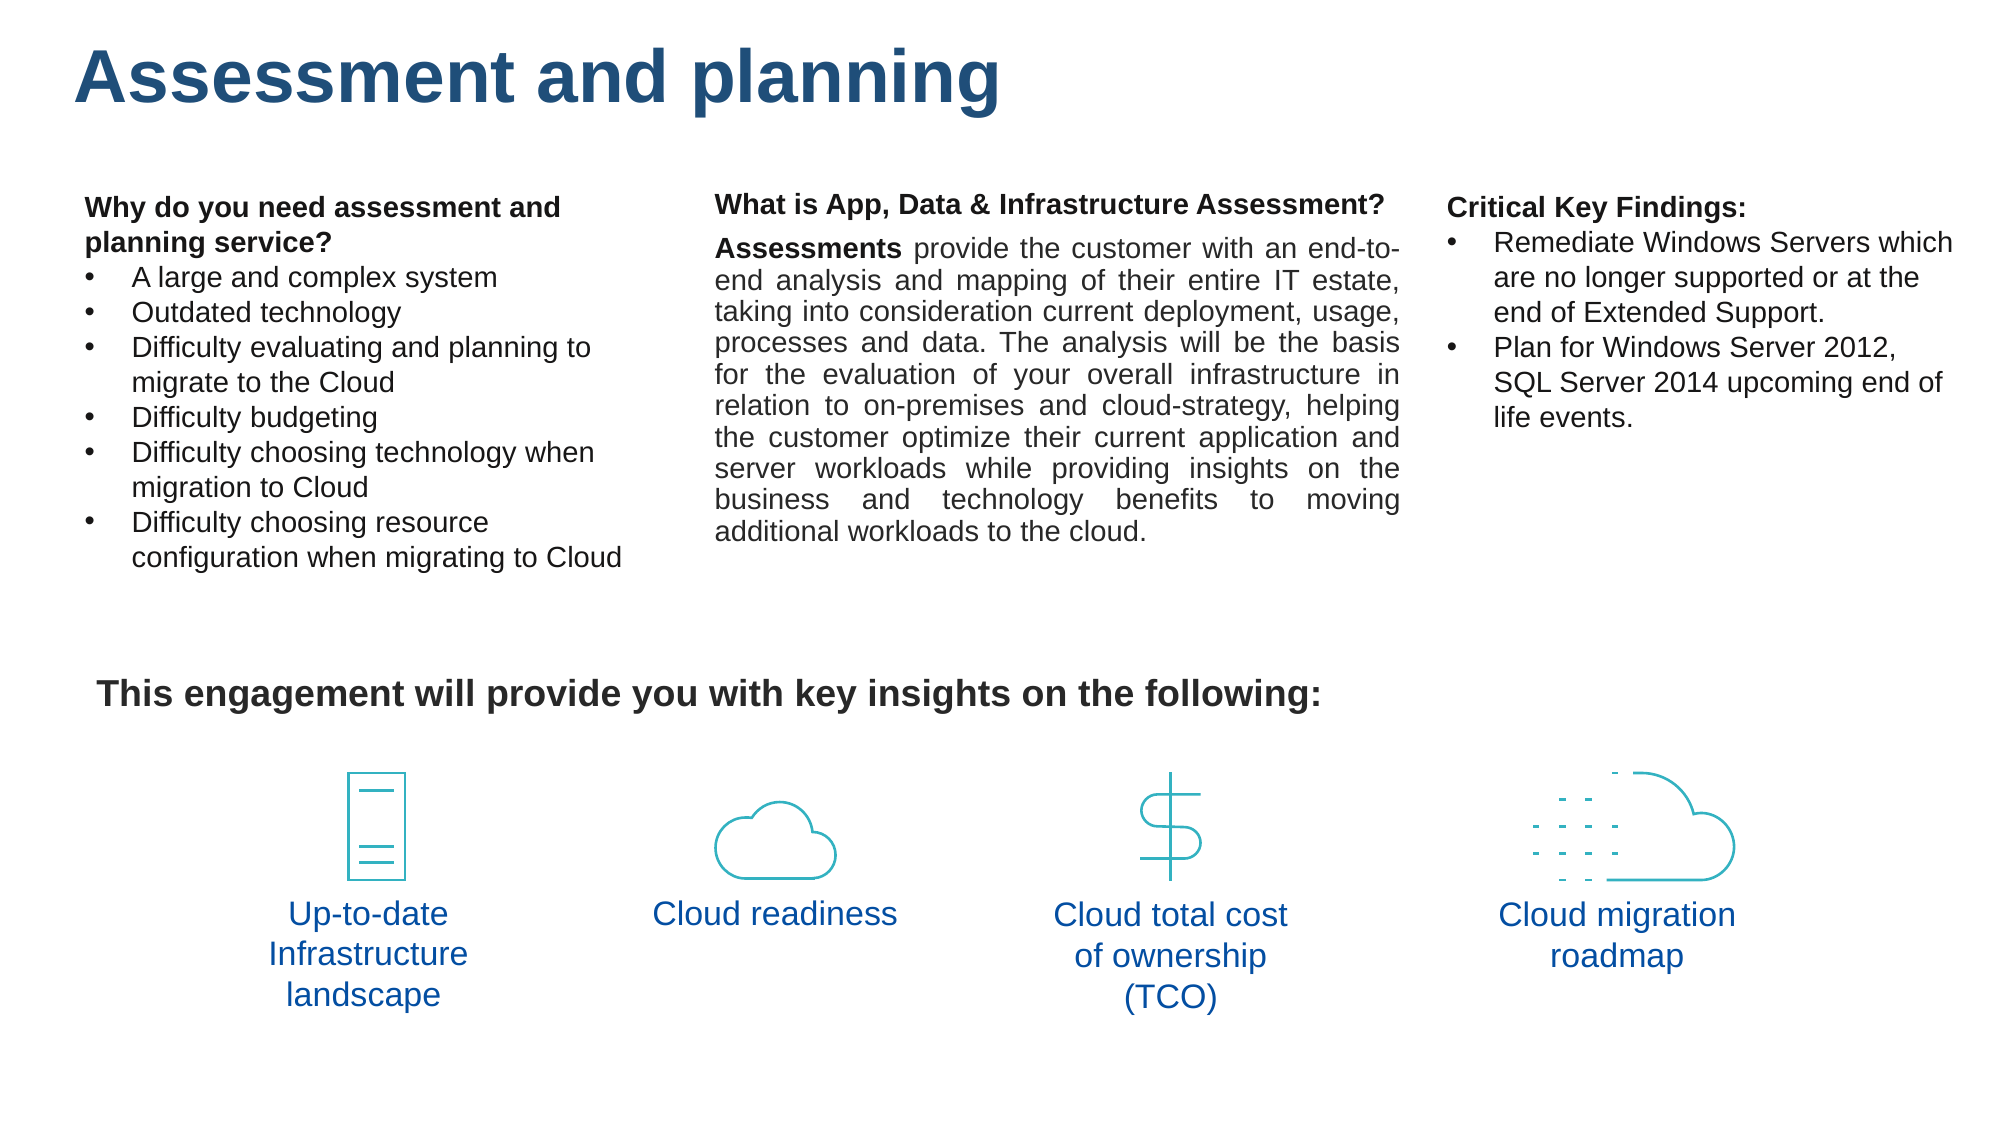

# Assessment and planning
What is App, Data & Infrastructure Assessment?
Assessments provide the customer with an end-to-end analysis and mapping of their entire IT estate, taking into consideration current deployment, usage, processes and data. The analysis will be the basis for the evaluation of your overall infrastructure in relation to on-premises and cloud-strategy, helping the customer optimize their current application and server workloads while providing insights on the business and technology benefits to moving additional workloads to the cloud.
Why do you need assessment and planning service?
A large and complex system
Outdated technology
Difficulty evaluating and planning to migrate to the Cloud
Difficulty budgeting
Difficulty choosing technology when migration to Cloud
Difficulty choosing resource configuration when migrating to Cloud
Critical Key Findings:
Remediate Windows Servers which are no longer supported or at the end of Extended Support.
Plan for Windows Server 2012, SQL Server 2014 upcoming end of life events.

This engagement will provide you with key insights on the following:

Up-to-date Infrastructure landscape
Cloud readiness
Cloud total cost of ownership (TCO)
Cloud migration roadmap